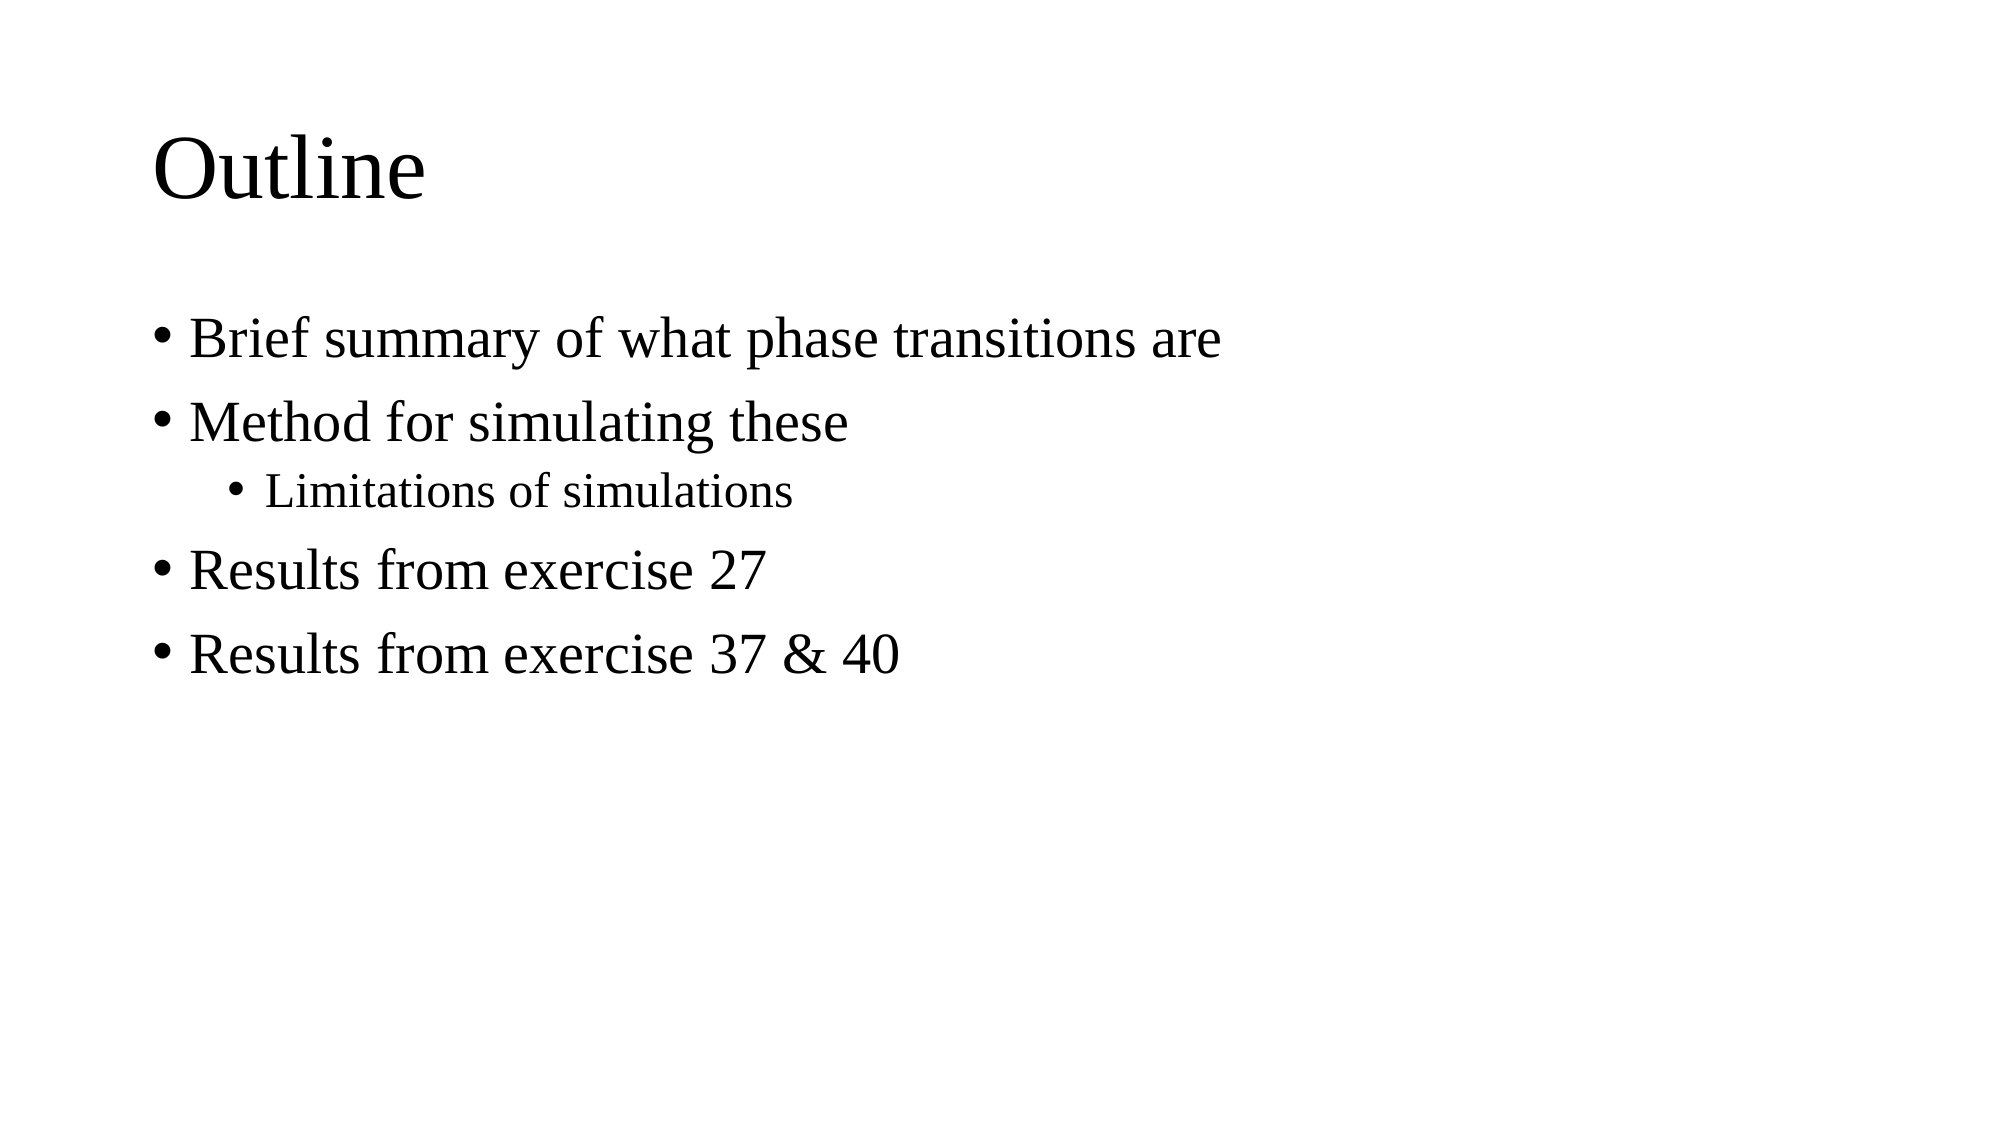

# Outline
Brief summary of what phase transitions are
Method for simulating these
Limitations of simulations
Results from exercise 27
Results from exercise 37 & 40